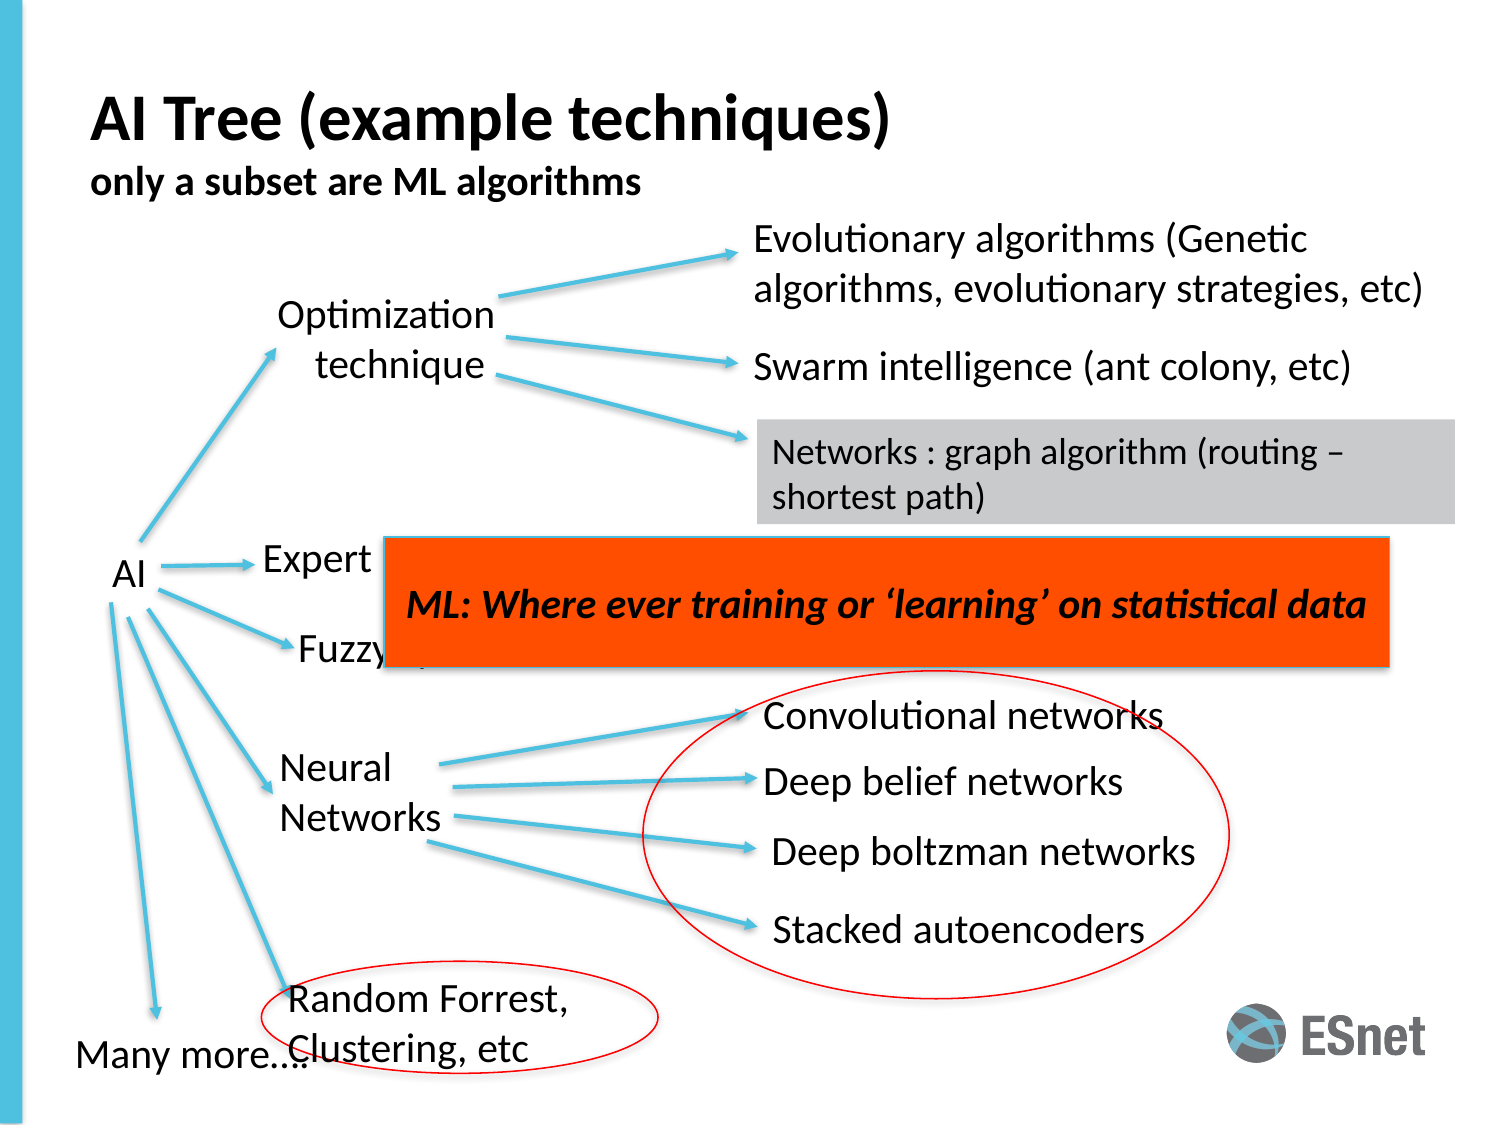

# AI Tree (example techniques) only a subset are ML algorithms
Evolutionary algorithms (Genetic algorithms, evolutionary strategies, etc)
Optimization technique
Swarm intelligence (ant colony, etc)
Networks : graph algorithm (routing – shortest path)
Expert systems
ML: Where ever training or ‘learning’ on statistical data
AI
Fuzzy systems

Convolutional networks
Neural Networks
Deep belief networks
Deep boltzman networks
Stacked autoencoders

Random Forrest, Clustering, etc
Many more….